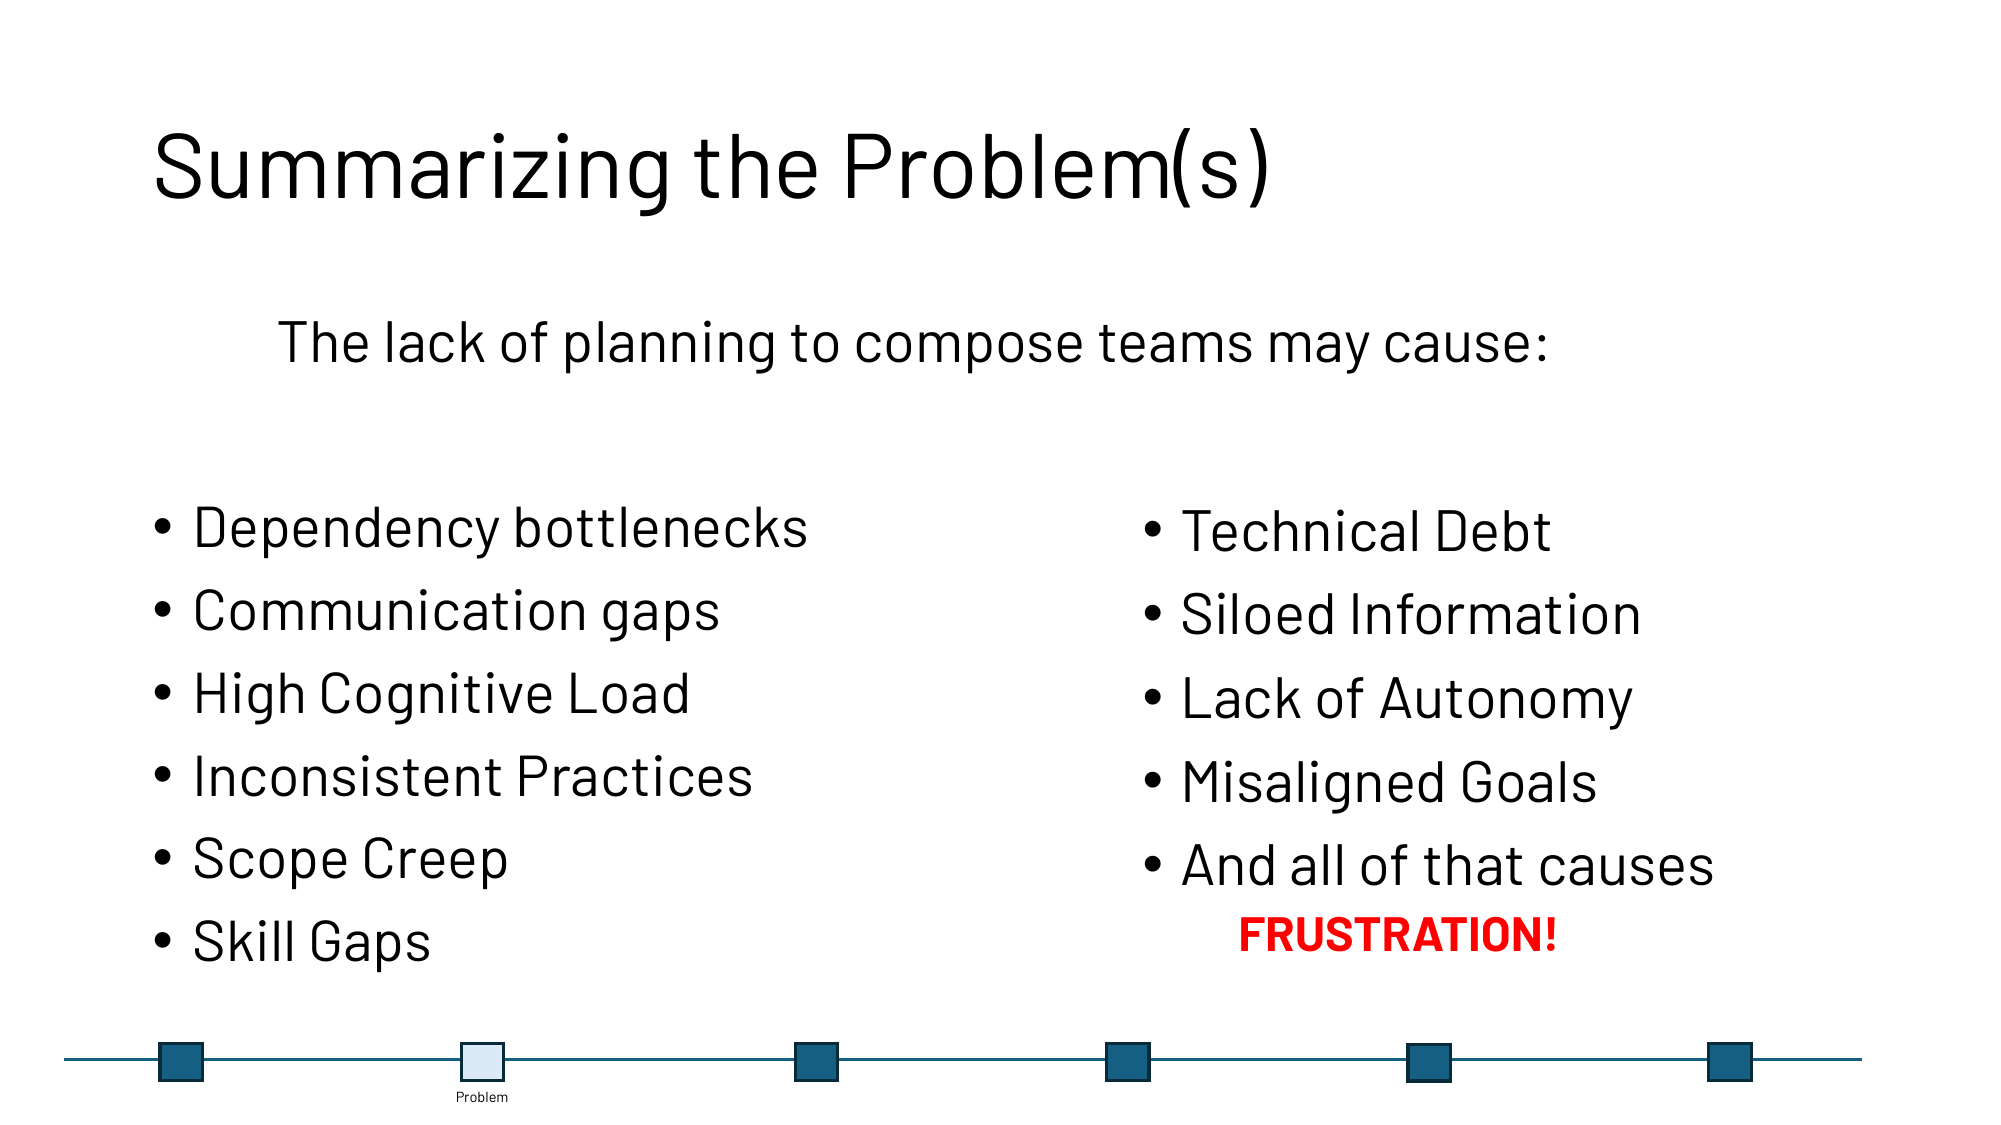

# Summarizing the Problem(s)
The lack of planning to compose teams may cause:

Dependency bottlenecks
Communication gaps
High Cognitive Load
Inconsistent Practices
Scope Creep
Skill Gaps

Technical Debt
Siloed Information
Lack of Autonomy
Misaligned Goals
And all of that causes

FRUSTRATION!

Problem